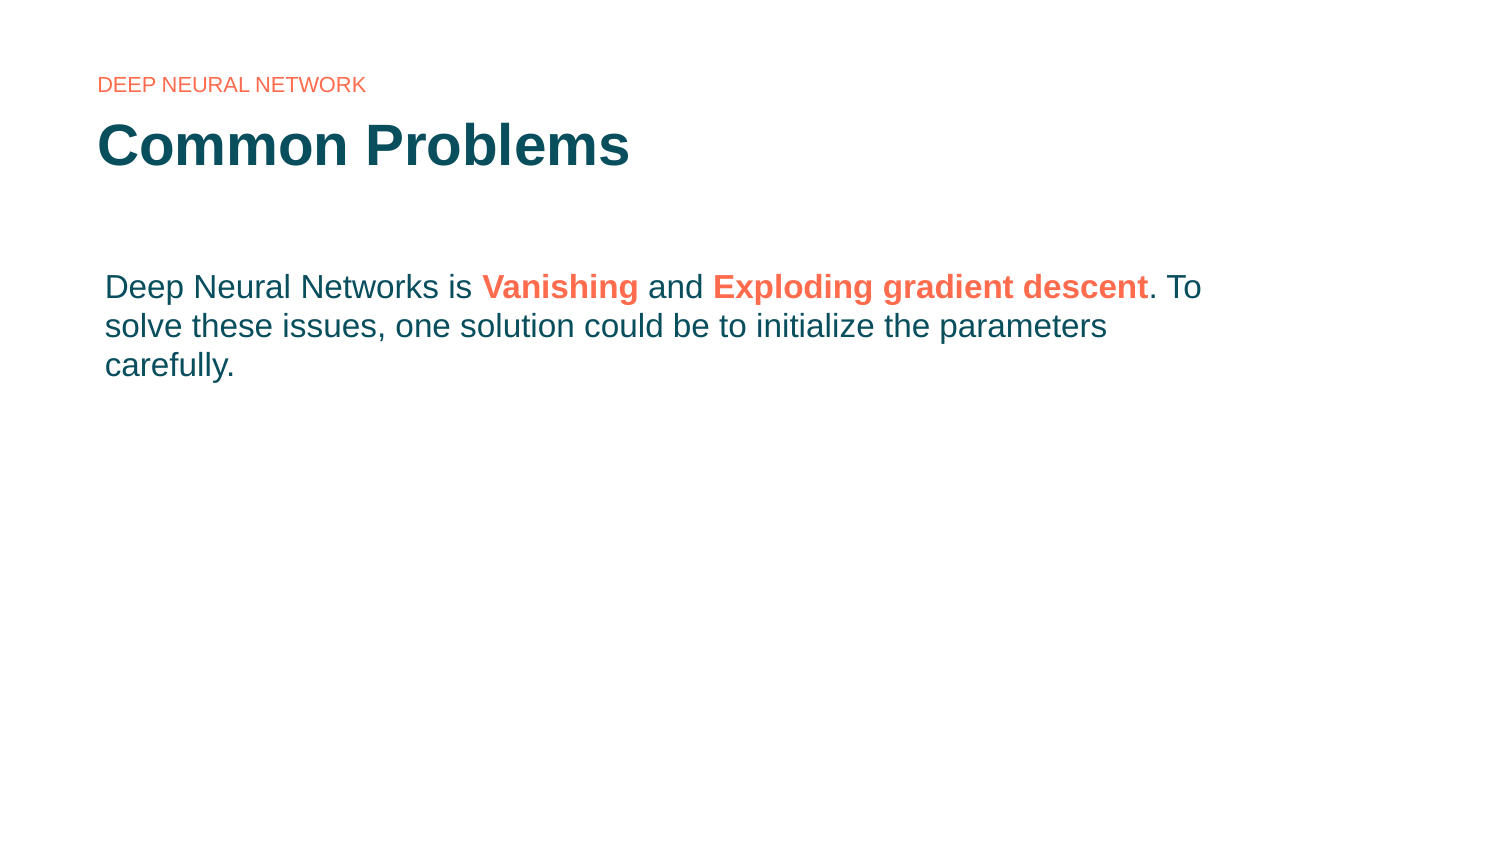

Deep neural network
# Common Problems
Deep Neural Networks is Vanishing and Exploding gradient descent. To solve these issues, one solution could be to initialize the parameters carefully.